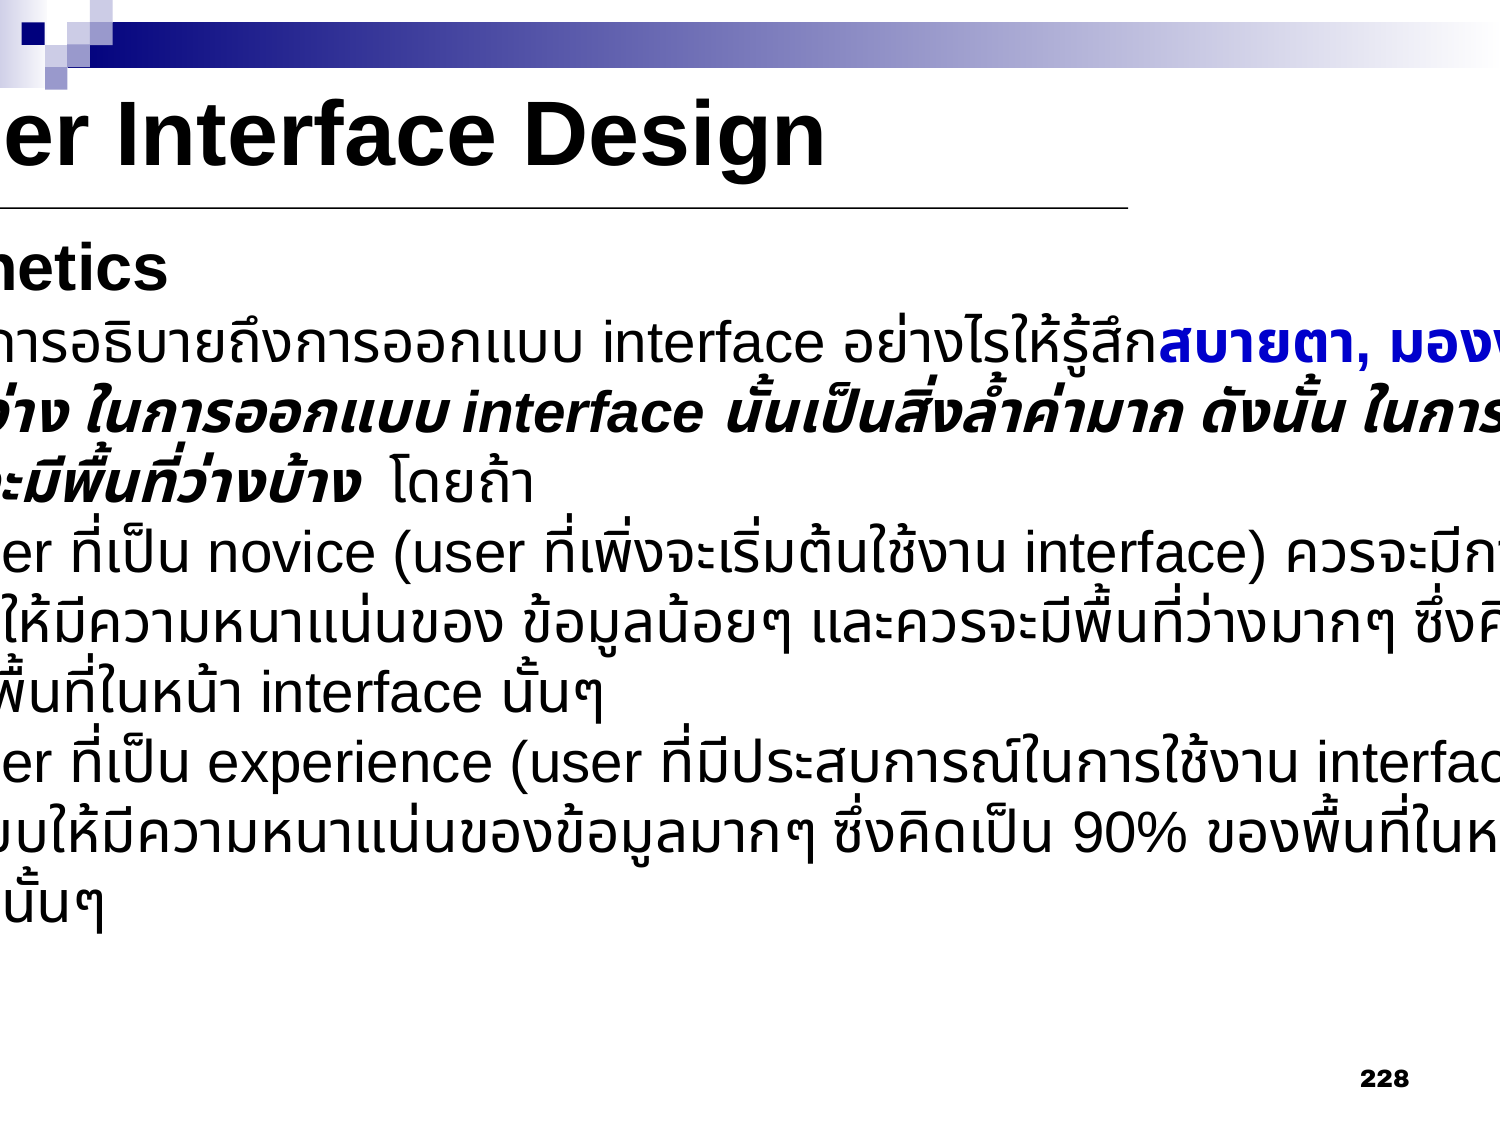

User Interface Design

3) Aesthetics
         เป็นการอธิบายถึงการออกแบบ interface อย่างไรให้รู้สึกสบายตา, มองง่าย
โดย พื้นที่ว่าง ในการออกแบบ interface นั้นเป็นสิ่งล้ำค่ามาก ดังนั้น ในการออก
แบบควรจะมีพื้นที่ว่างบ้าง  โดยถ้า
         - user ที่เป็น novice (user ที่เพิ่งจะเริ่มต้นใช้งาน interface) ควรจะมีการออกแบบ
Interface ให้มีความหนาแน่นของ ข้อมูลน้อยๆ และควรจะมีพื้นที่ว่างมากๆ ซึ่งคิดเป็น
50% ของพื้นที่ในหน้า interface นั้นๆ
         - user ที่เป็น experience (user ที่มีประสบการณ์ในการใช้งาน interface) ควรจะมี
การออกแบบให้มีความหนาแน่นของข้อมูลมากๆ ซึ่งคิดเป็น 90% ของพื้นที่ในหน้า
Interface นั้นๆ
228